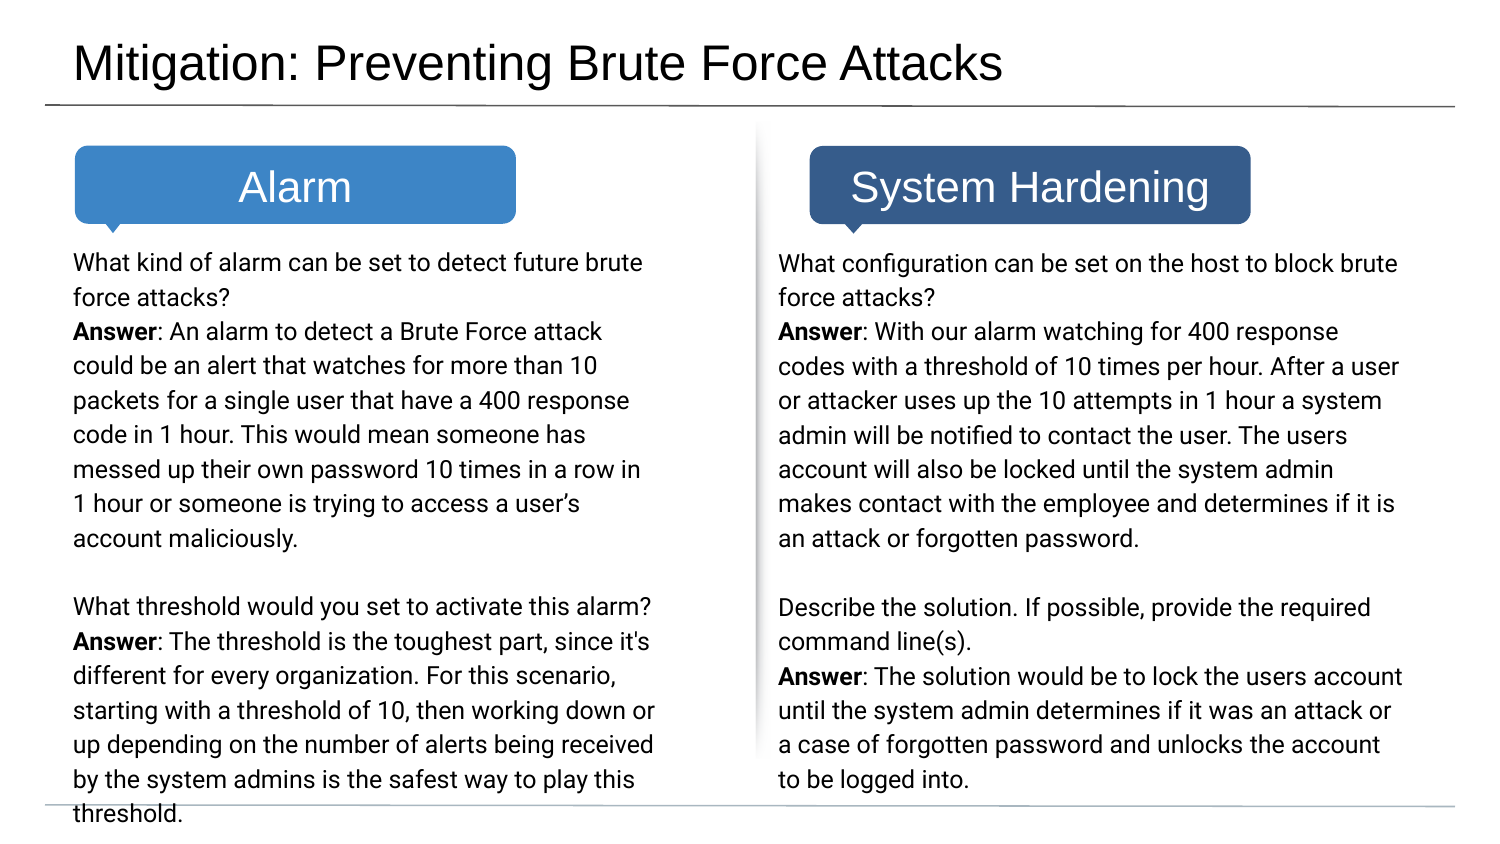

# Mitigation: Preventing Brute Force Attacks
What kind of alarm can be set to detect future brute force attacks?
Answer: An alarm to detect a Brute Force attack could be an alert that watches for more than 10 packets for a single user that have a 400 response code in 1 hour. This would mean someone has messed up their own password 10 times in a row in 1 hour or someone is trying to access a user’s account maliciously.

What threshold would you set to activate this alarm?
Answer: The threshold is the toughest part, since it's different for every organization. For this scenario, starting with a threshold of 10, then working down or up depending on the number of alerts being received by the system admins is the safest way to play this threshold.

What configuration can be set on the host to block brute force attacks?
Answer: With our alarm watching for 400 response codes with a threshold of 10 times per hour. After a user or attacker uses up the 10 attempts in 1 hour a system admin will be notified to contact the user. The users account will also be locked until the system admin makes contact with the employee and determines if it is an attack or forgotten password.

Describe the solution. If possible, provide the required command line(s).
Answer: The solution would be to lock the users account until the system admin determines if it was an attack or a case of forgotten password and unlocks the account to be logged into.